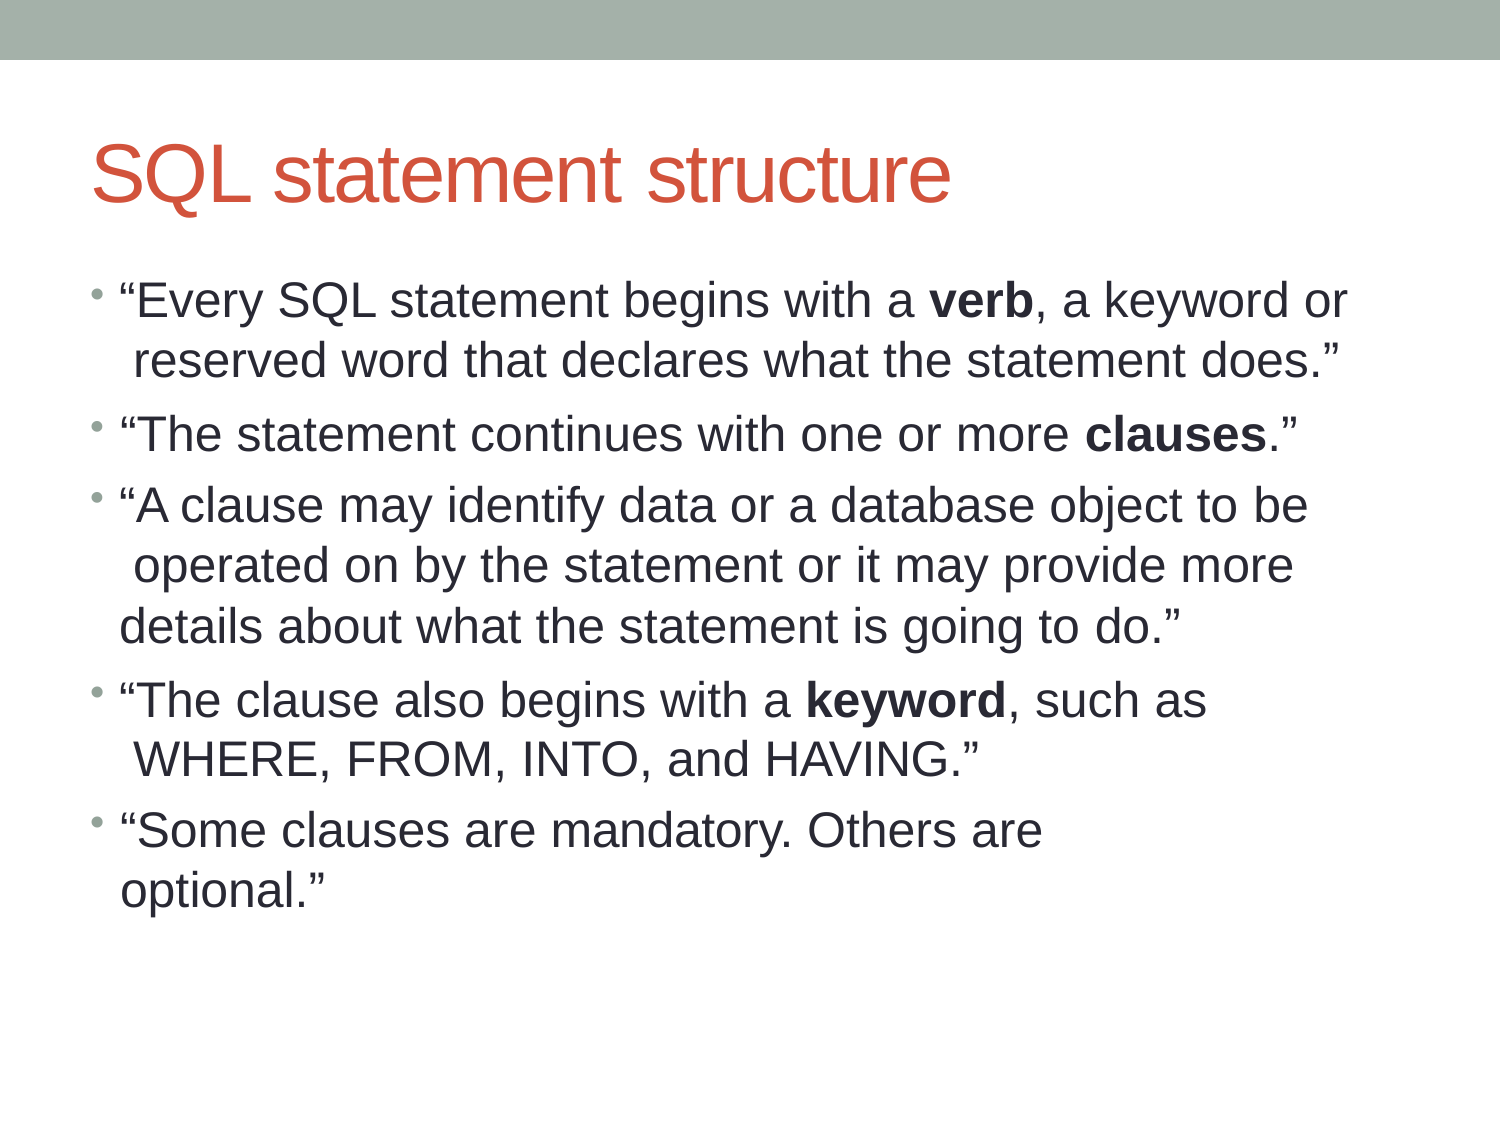

# SQL statement structure
“Every SQL statement begins with a verb, a keyword or  reserved word that declares what the statement does.”
“The statement continues with one or more clauses.”
“A clause may identify data or a database object to be  operated on by the statement or it may provide more  details about what the statement is going to do.”
“The clause also begins with a keyword, such as  WHERE, FROM, INTO, and HAVING.”
“Some clauses are mandatory. Others are optional.”